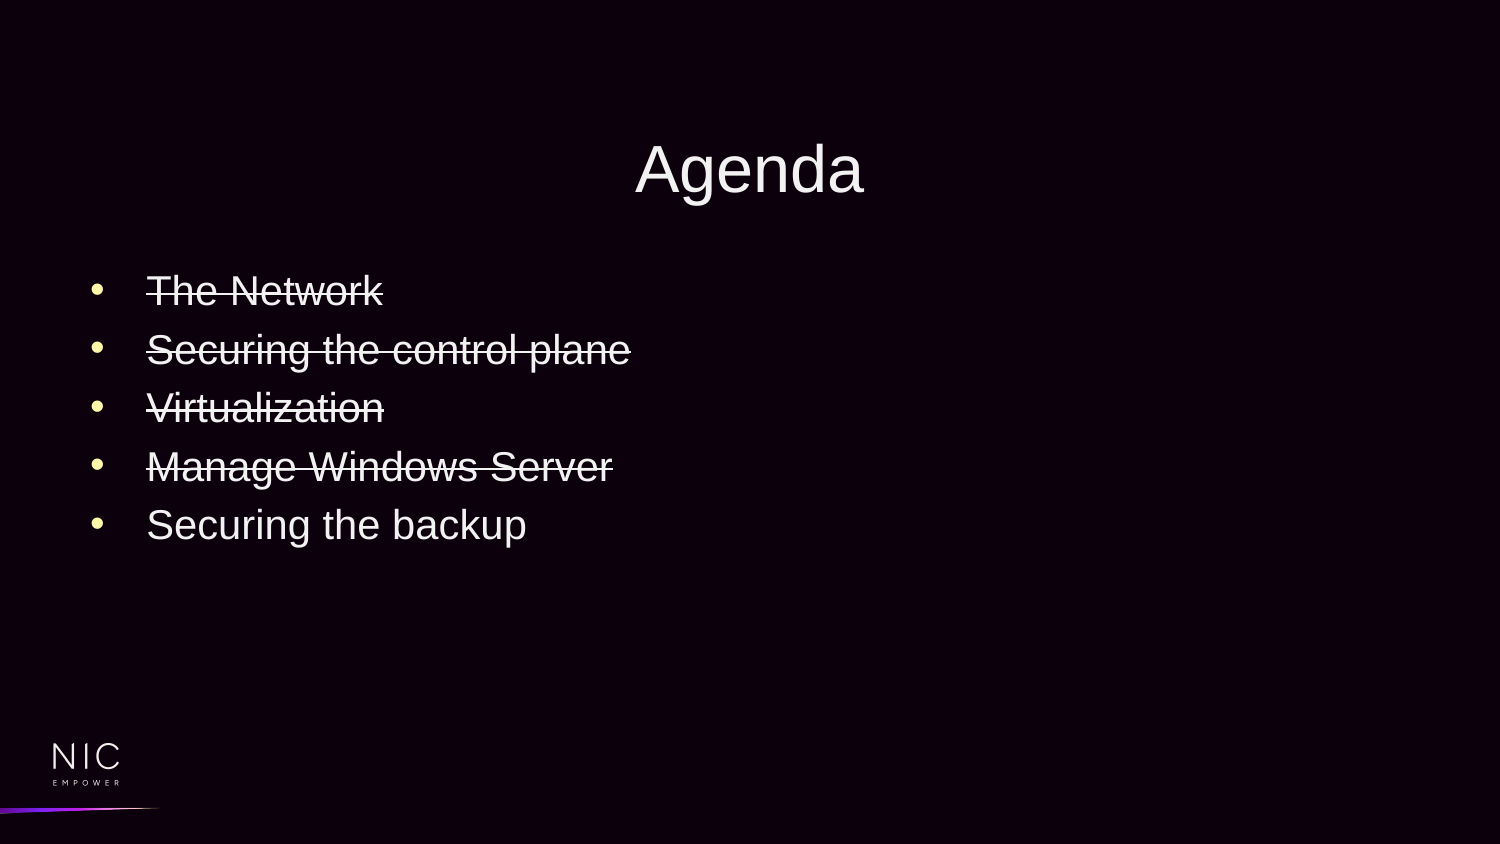

# Agenda
The Network
Securing the control plane
Virtualization
Manage Windows Server
Securing the backup